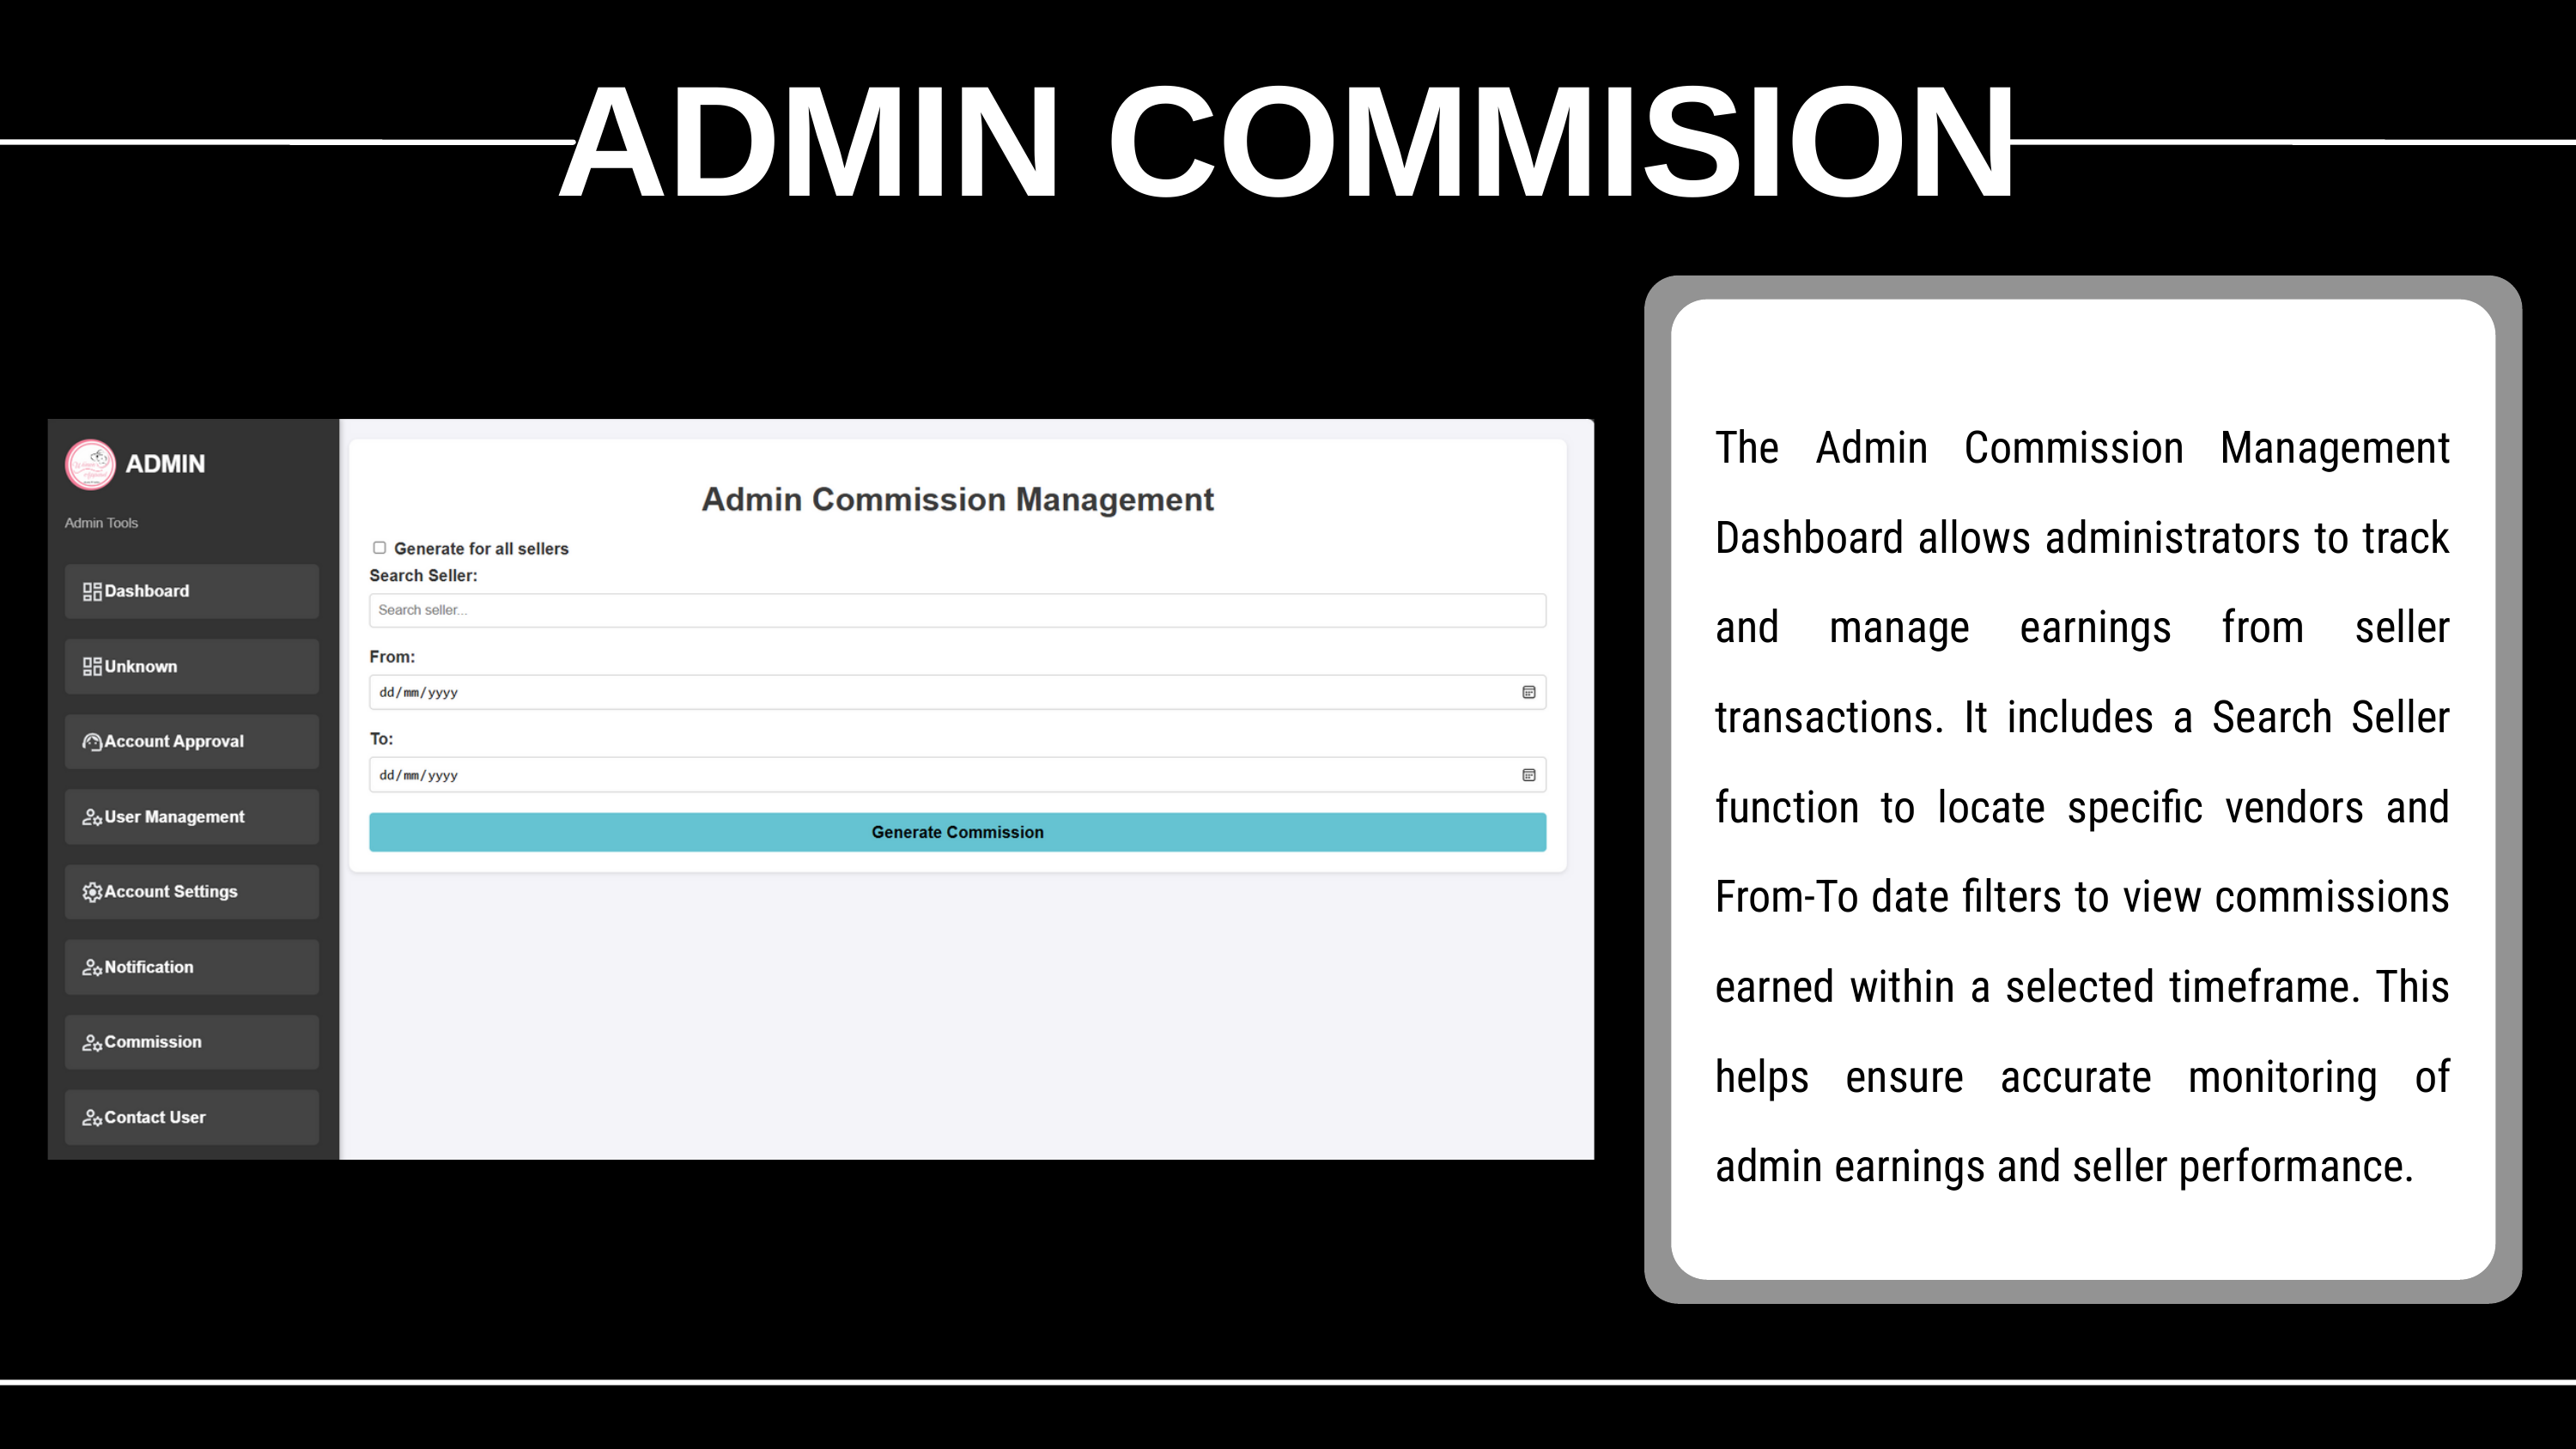

ADMIN COMMISION

The Admin Commission Management Dashboard allows administrators to track and manage earnings from seller transactions. It includes a Search Seller function to locate specific vendors and From-To date filters to view commissions earned within a selected timeframe. This helps ensure accurate monitoring of admin earnings and seller performance.